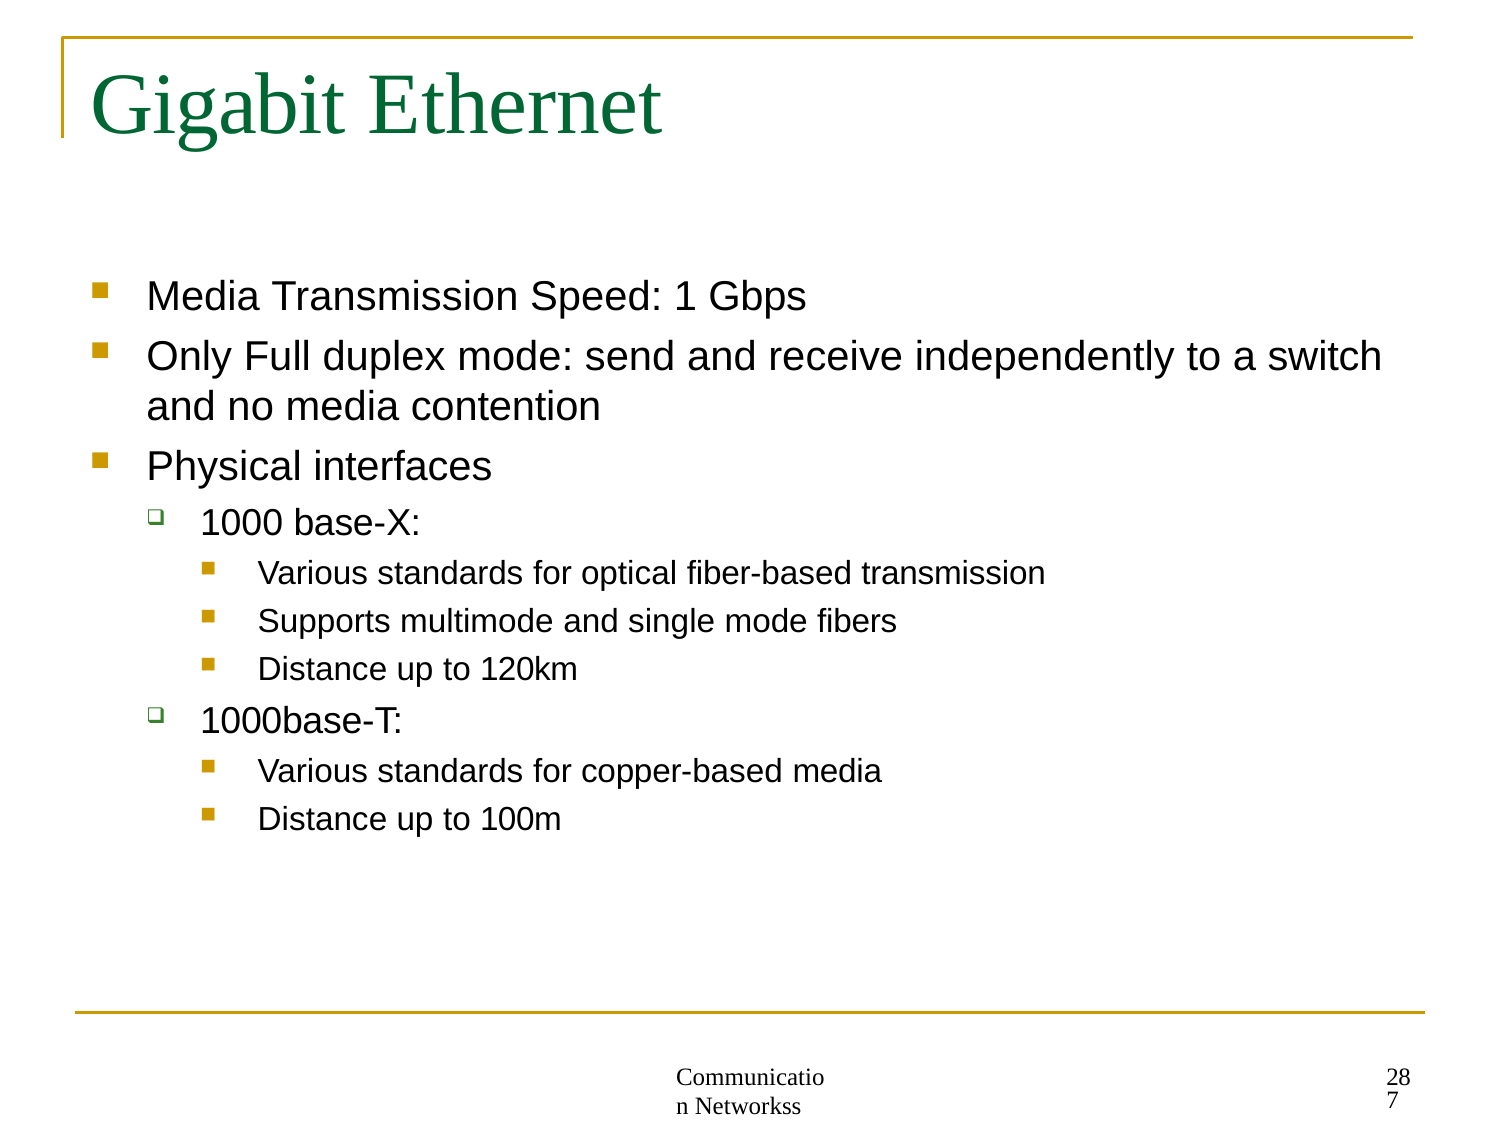

# Gigabit Ethernet
Media Transmission Speed: 1 Gbps
Only Full duplex mode: send and receive independently to a switch and no media contention
Physical interfaces
1000 base-X:
Various standards for optical fiber-based transmission
Supports multimode and single mode fibers
Distance up to 120km
1000base-T:
Various standards for copper-based media
Distance up to 100m
287
Communication Networkss